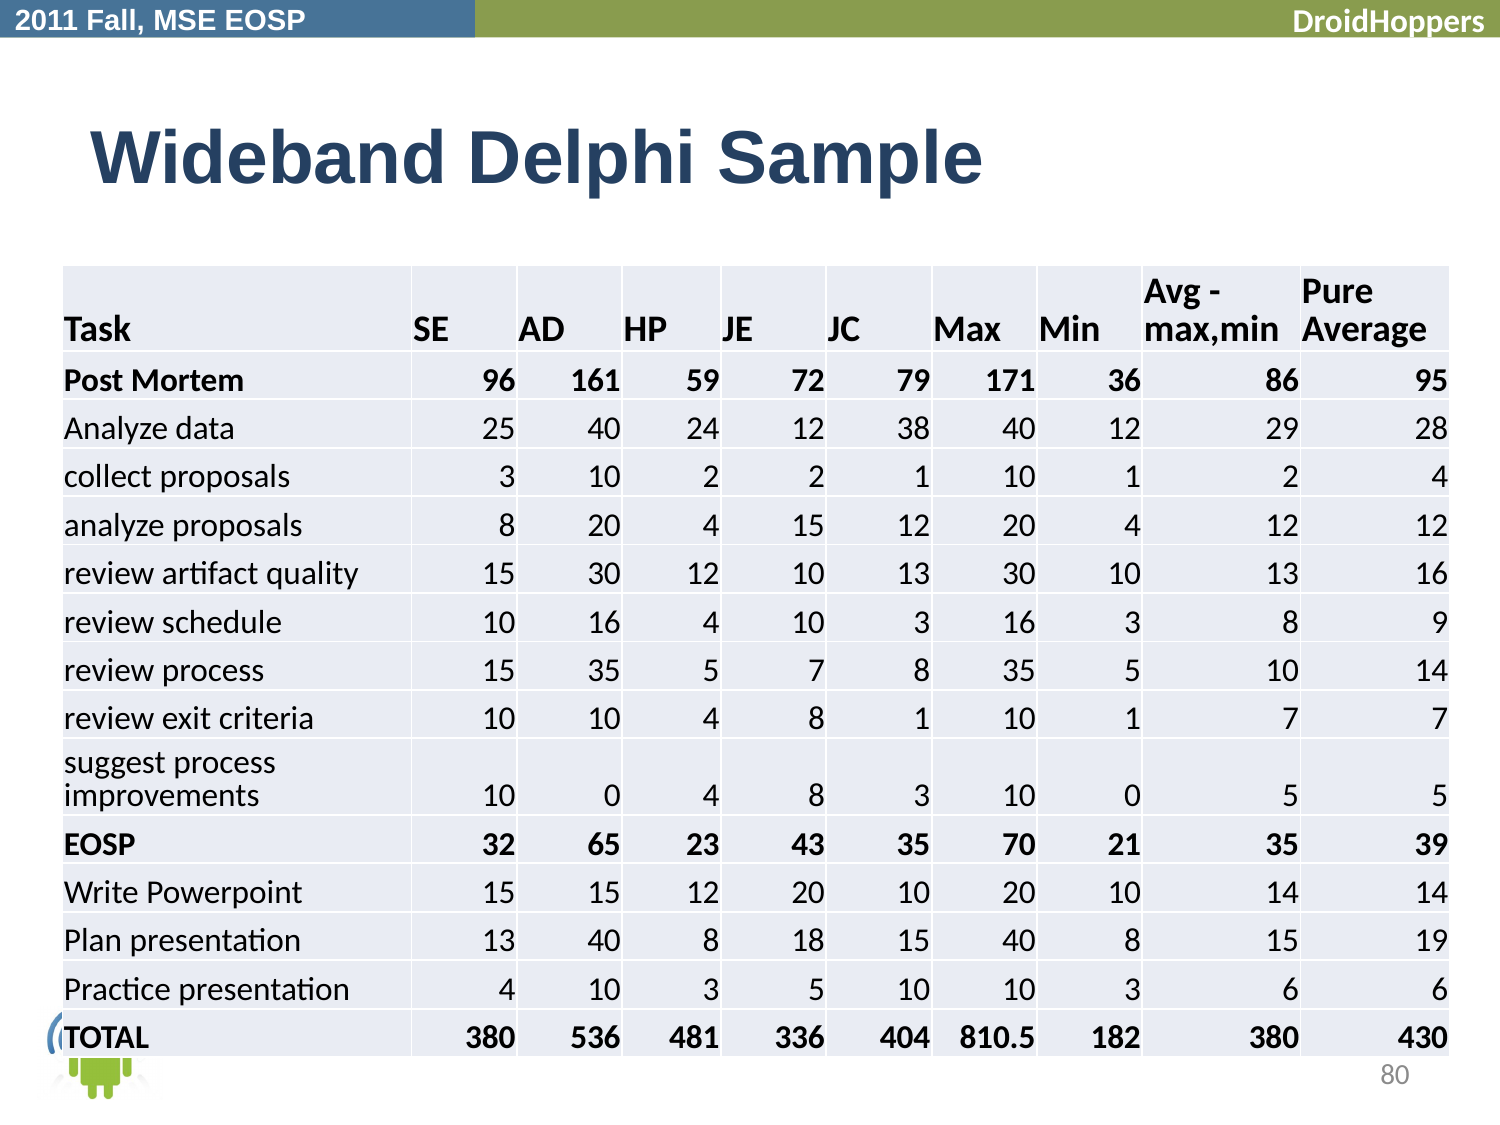

# Wideband Delphi Sample
| Task | SE | AD | HP | JE | JC | Max | Min | Avg - max,min | Pure Average |
| --- | --- | --- | --- | --- | --- | --- | --- | --- | --- |
| Post Mortem | 96 | 161 | 59 | 72 | 79 | 171 | 36 | 86 | 95 |
| Analyze data | 25 | 40 | 24 | 12 | 38 | 40 | 12 | 29 | 28 |
| collect proposals | 3 | 10 | 2 | 2 | 1 | 10 | 1 | 2 | 4 |
| analyze proposals | 8 | 20 | 4 | 15 | 12 | 20 | 4 | 12 | 12 |
| review artifact quality | 15 | 30 | 12 | 10 | 13 | 30 | 10 | 13 | 16 |
| review schedule | 10 | 16 | 4 | 10 | 3 | 16 | 3 | 8 | 9 |
| review process | 15 | 35 | 5 | 7 | 8 | 35 | 5 | 10 | 14 |
| review exit criteria | 10 | 10 | 4 | 8 | 1 | 10 | 1 | 7 | 7 |
| suggest process improvements | 10 | 0 | 4 | 8 | 3 | 10 | 0 | 5 | 5 |
| EOSP | 32 | 65 | 23 | 43 | 35 | 70 | 21 | 35 | 39 |
| Write Powerpoint | 15 | 15 | 12 | 20 | 10 | 20 | 10 | 14 | 14 |
| Plan presentation | 13 | 40 | 8 | 18 | 15 | 40 | 8 | 15 | 19 |
| Practice presentation | 4 | 10 | 3 | 5 | 10 | 10 | 3 | 6 | 6 |
| TOTAL | 380 | 536 | 481 | 336 | 404 | 810.5 | 182 | 380 | 430 |

80